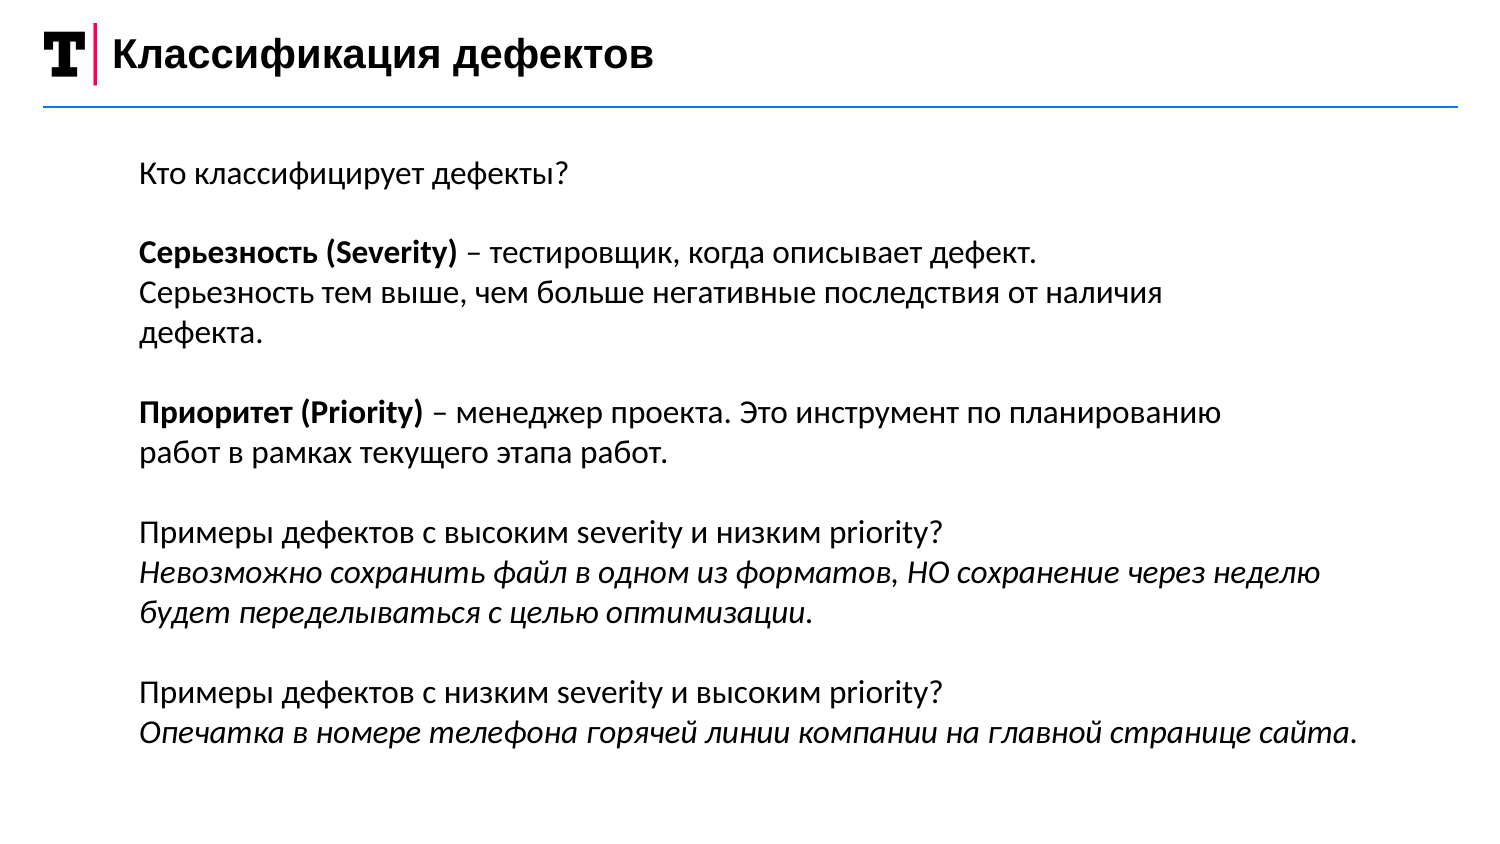

Классификация дефектов
Кто классифицирует дефекты?

Серьезность (Severity) – тестировщик, когда описывает дефект.
Серьезность тем выше, чем больше негативные последствия от наличия
дефекта.

Приоритет (Priority) – менеджер проекта. Это инструмент по планированию
работ в рамках текущего этапа работ.

Примеры дефектов с высоким severity и низким priority?
Невозможно сохранить файл в одном из форматов, НО сохранение через неделю
будет переделываться с целью оптимизации.

Примеры дефектов с низким severity и высоким priority?
Опечатка в номере телефона горячей линии компании на главной странице сайта.
69